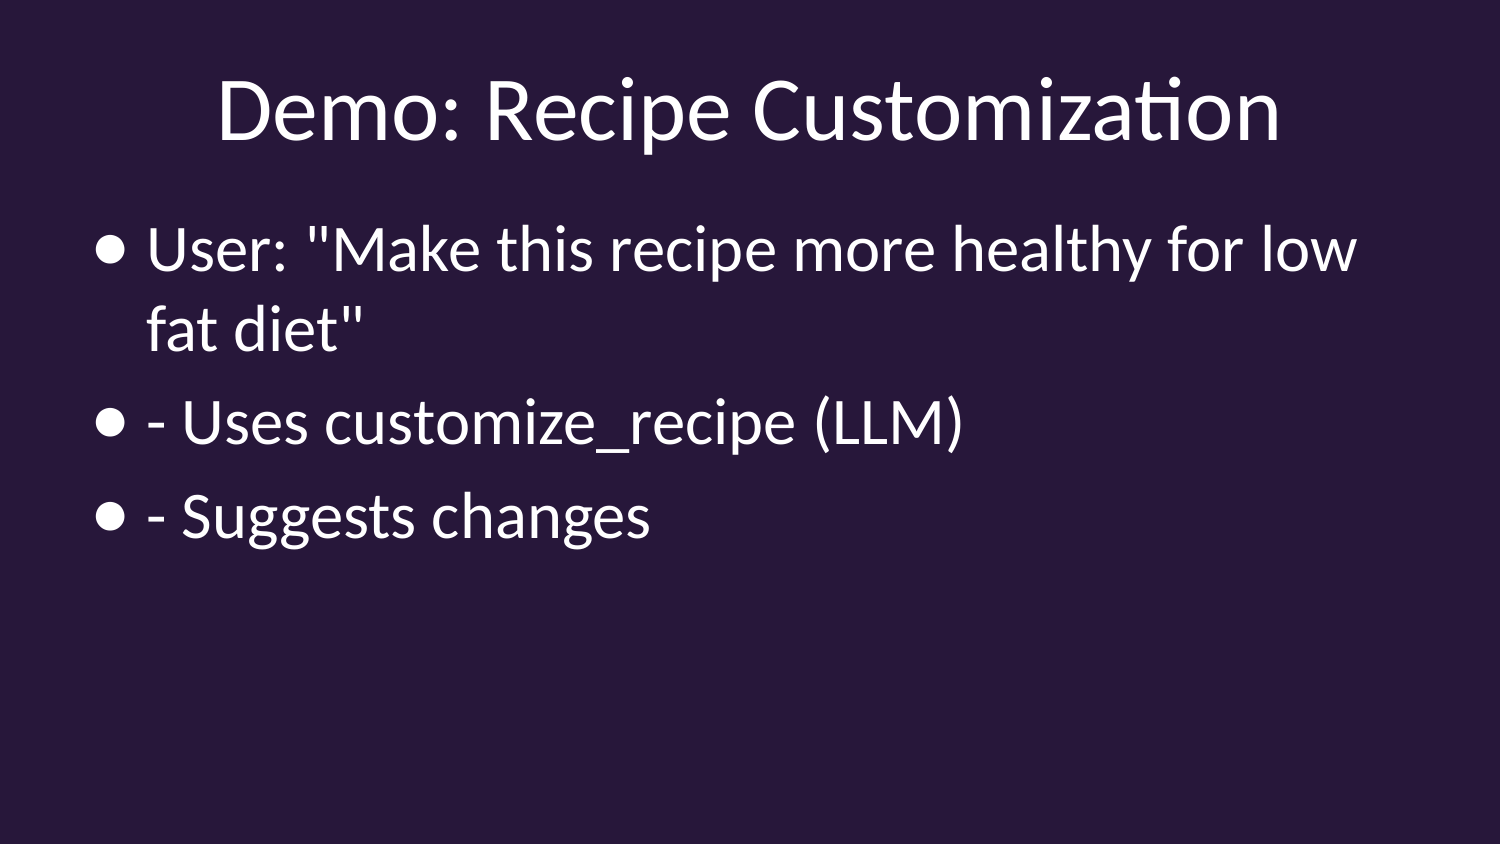

# Demo: Recipe Customization
User: "Make this recipe more healthy for low fat diet"
- Uses customize_recipe (LLM)
- Suggests changes